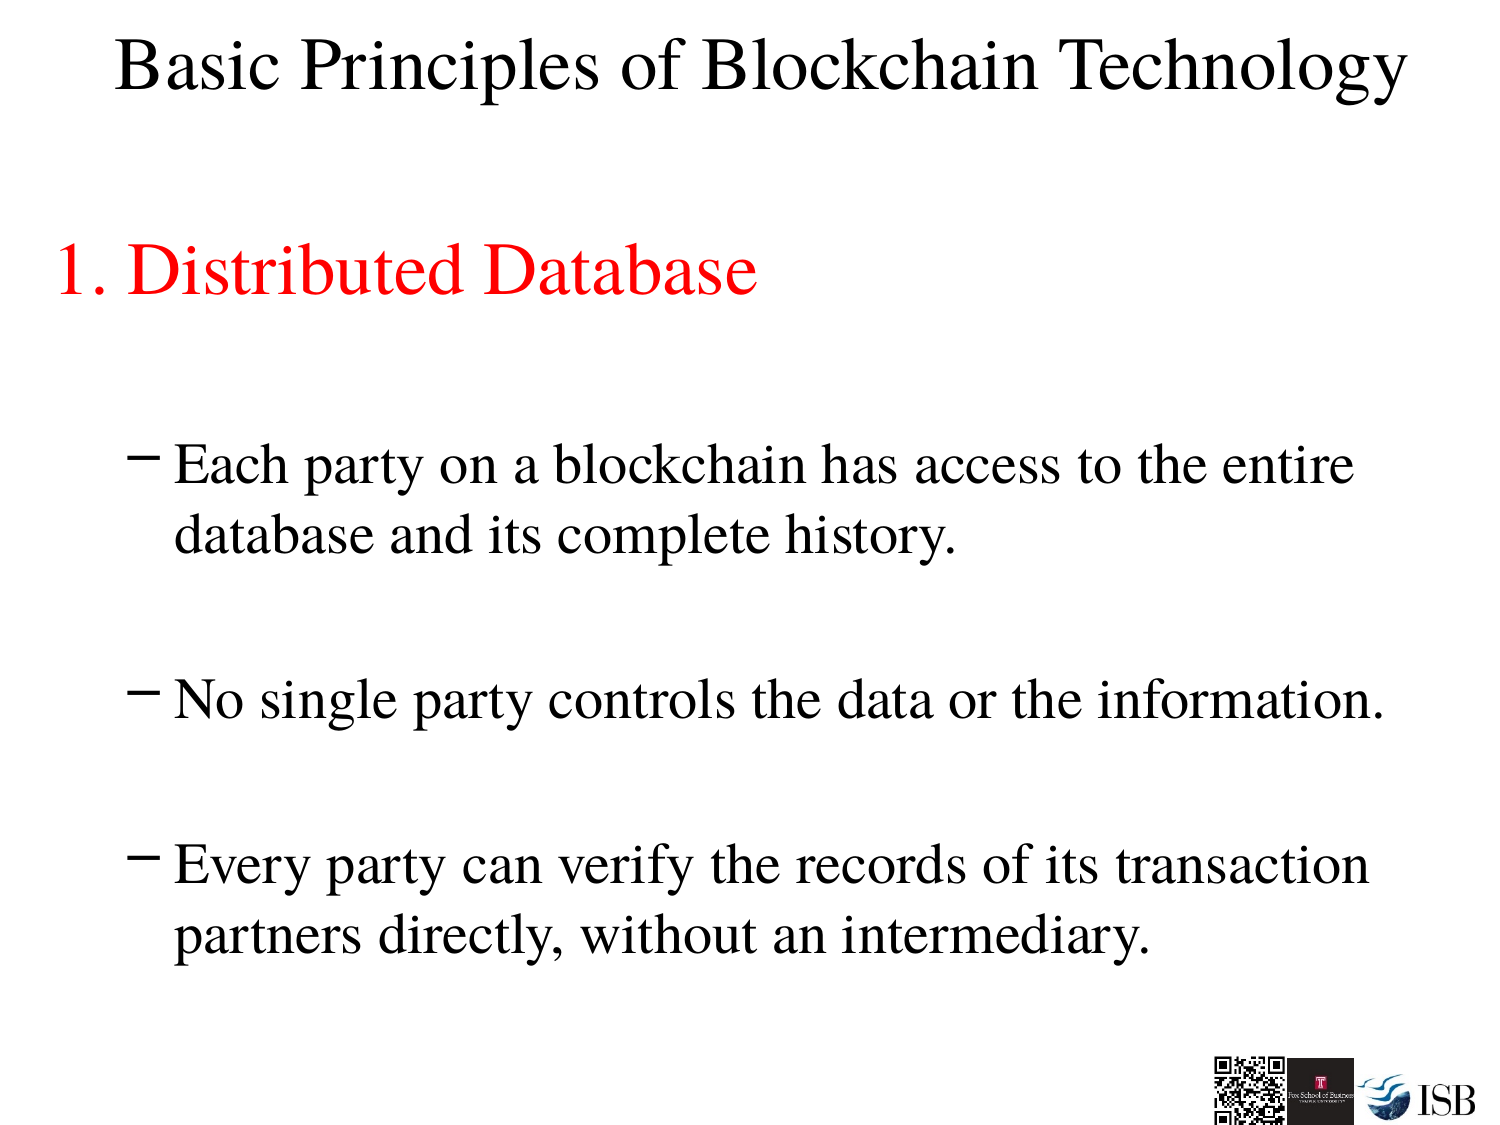

# Basic Principles of Blockchain Technology
 Distributed Database

Each party on a blockchain has access to the entire database and its complete history.

No single party controls the data or the information.

Every party can verify the records of its transaction partners directly, without an intermediary.